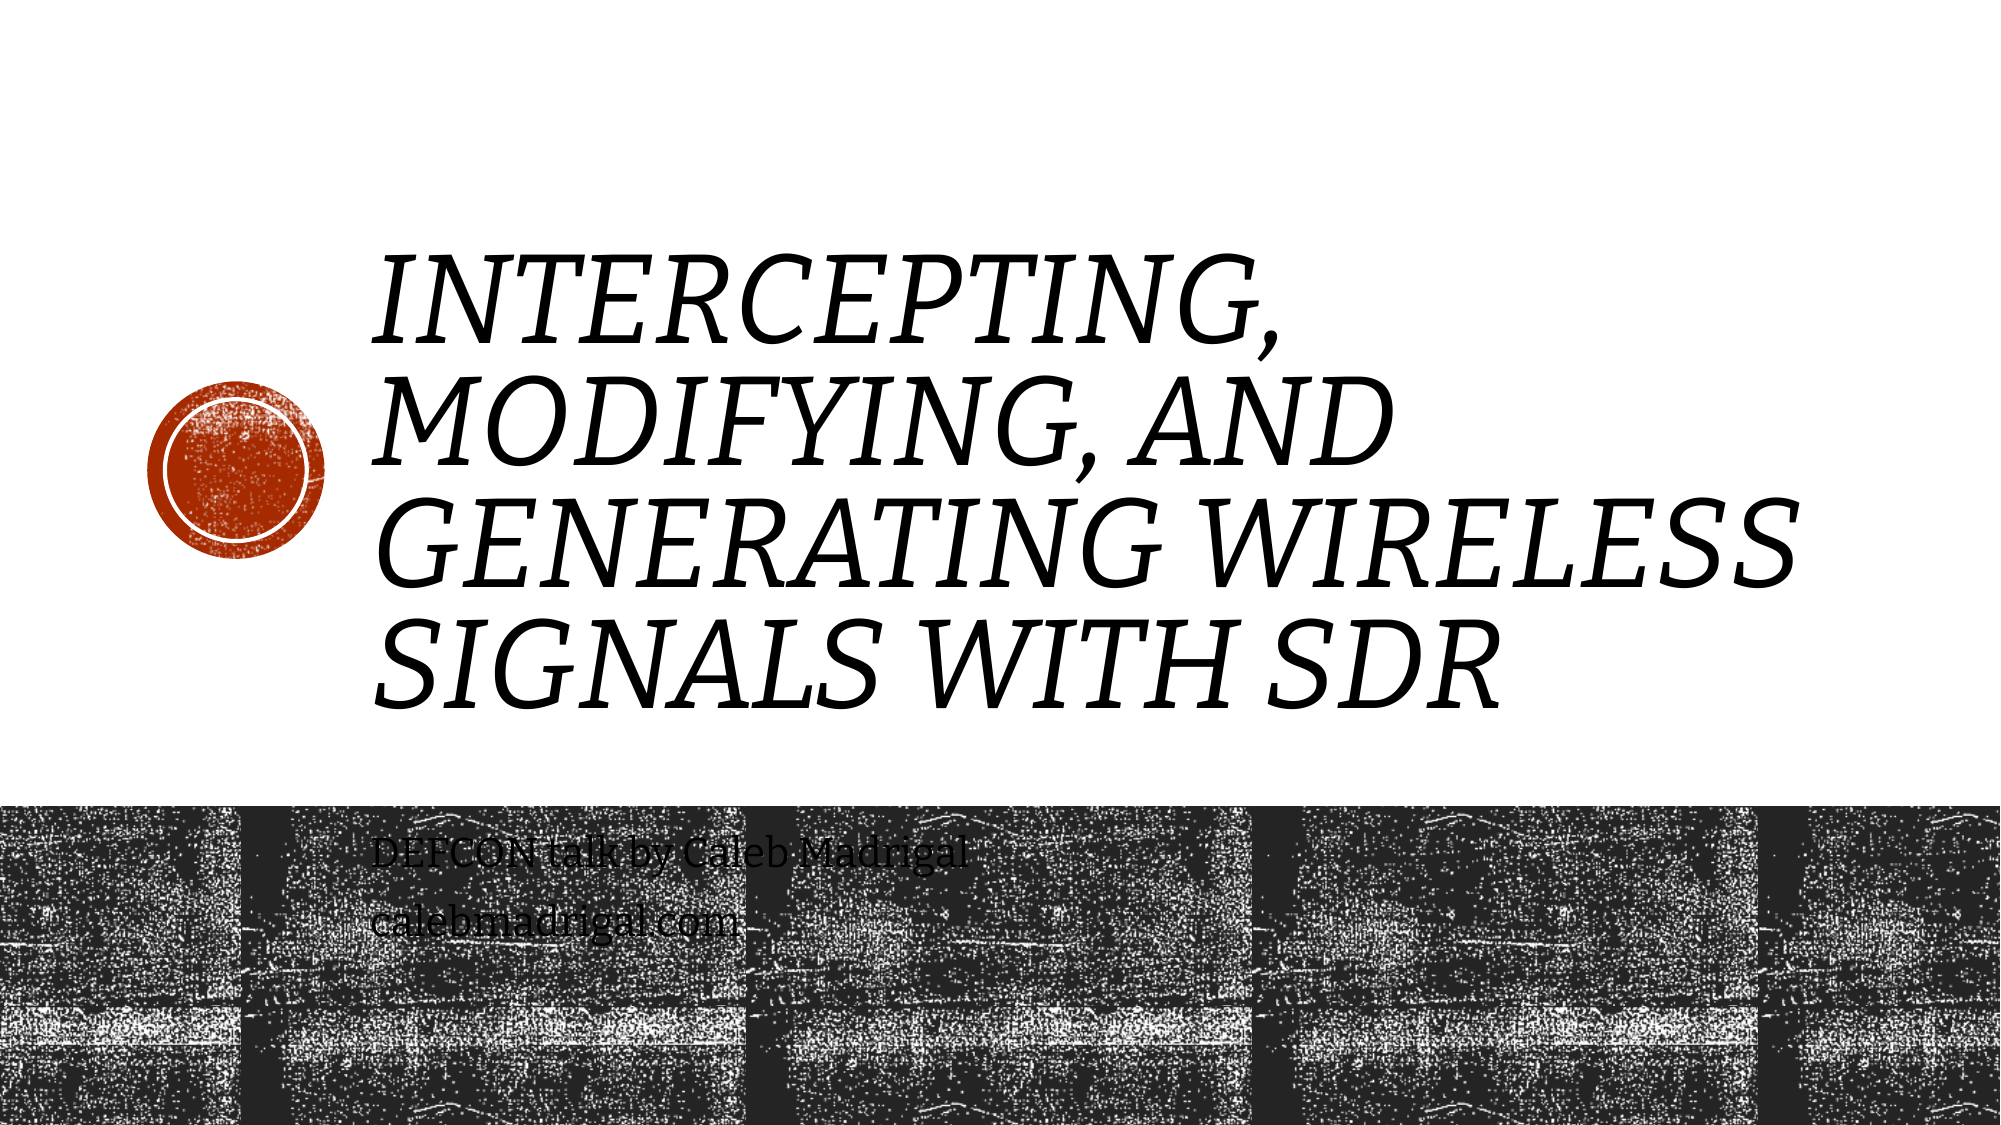

# Intercepting, modifying, and generating wireless signals with SDR
DEFCON talk by Caleb Madrigal
calebmadrigal.com